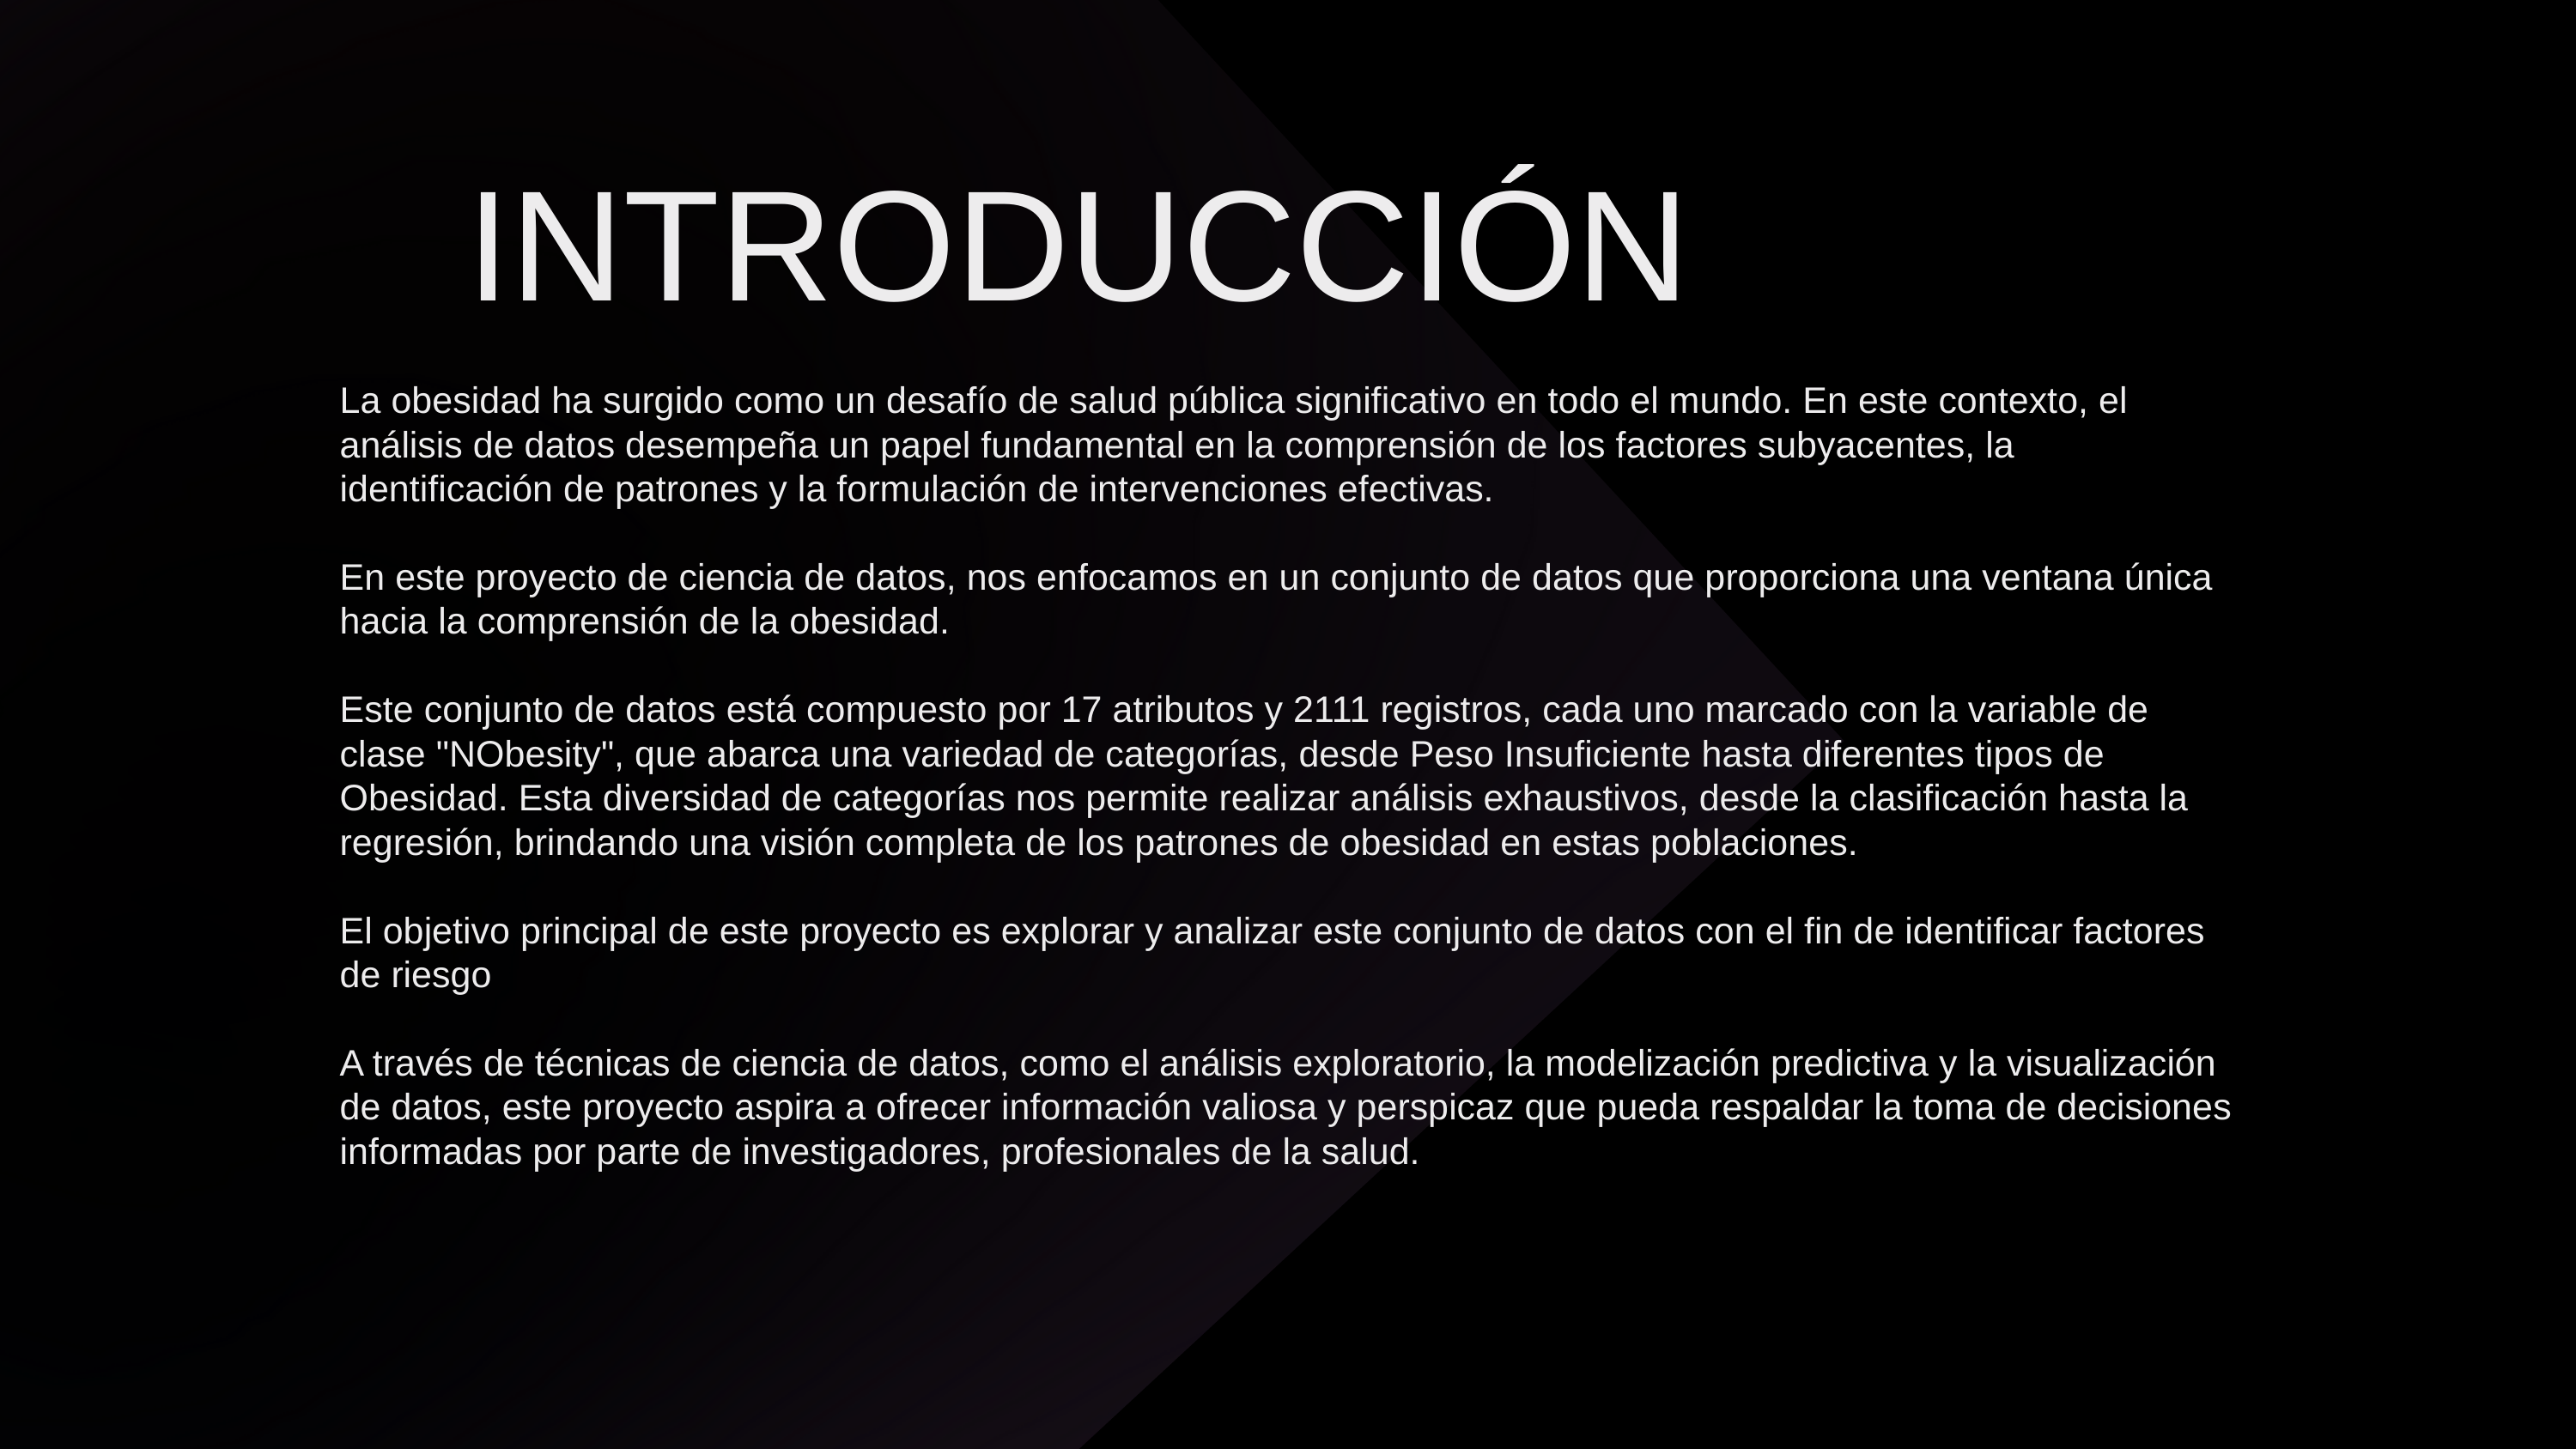

INTRODUCCIÓN

La obesidad ha surgido como un desafío de salud pública significativo en todo el mundo. En este contexto, el análisis de datos desempeña un papel fundamental en la comprensión de los factores subyacentes, la identificación de patrones y la formulación de intervenciones efectivas.

En este proyecto de ciencia de datos, nos enfocamos en un conjunto de datos que proporciona una ventana única hacia la comprensión de la obesidad.

Este conjunto de datos está compuesto por 17 atributos y 2111 registros, cada uno marcado con la variable de clase "NObesity", que abarca una variedad de categorías, desde Peso Insuficiente hasta diferentes tipos de Obesidad. Esta diversidad de categorías nos permite realizar análisis exhaustivos, desde la clasificación hasta la regresión, brindando una visión completa de los patrones de obesidad en estas poblaciones.

El objetivo principal de este proyecto es explorar y analizar este conjunto de datos con el fin de identificar factores de riesgo

A través de técnicas de ciencia de datos, como el análisis exploratorio, la modelización predictiva y la visualización de datos, este proyecto aspira a ofrecer información valiosa y perspicaz que pueda respaldar la toma de decisiones informadas por parte de investigadores, profesionales de la salud.